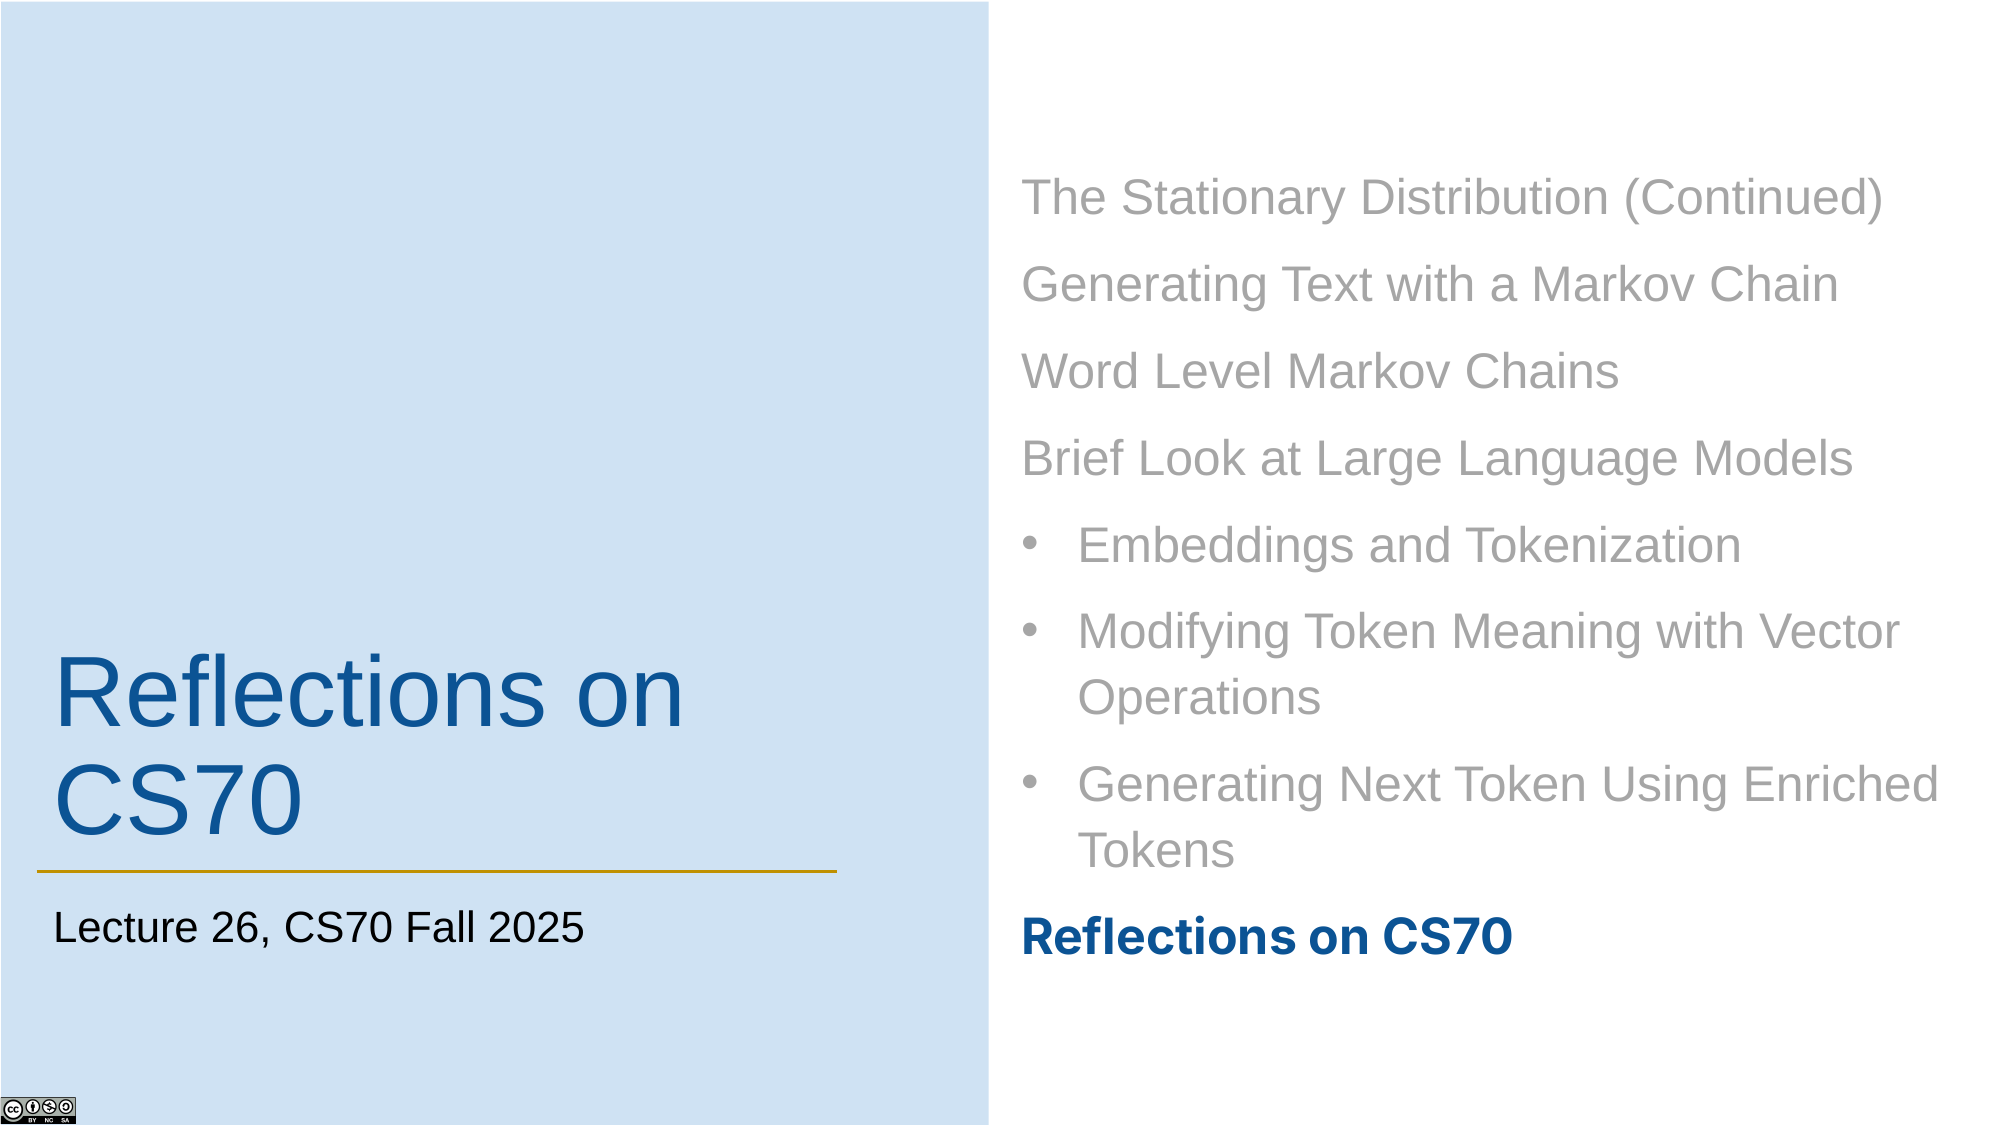

The Stationary Distribution (Continued)
Generating Text with a Markov Chain
Word Level Markov Chains
Brief Look at Large Language Models
Embeddings and Tokenization
Modifying Token Meaning with Vector Operations
Generating Next Token Using Enriched Tokens
Reflections on CS70

# Reflections on CS70
Lecture 26, CS70 Fall 2025